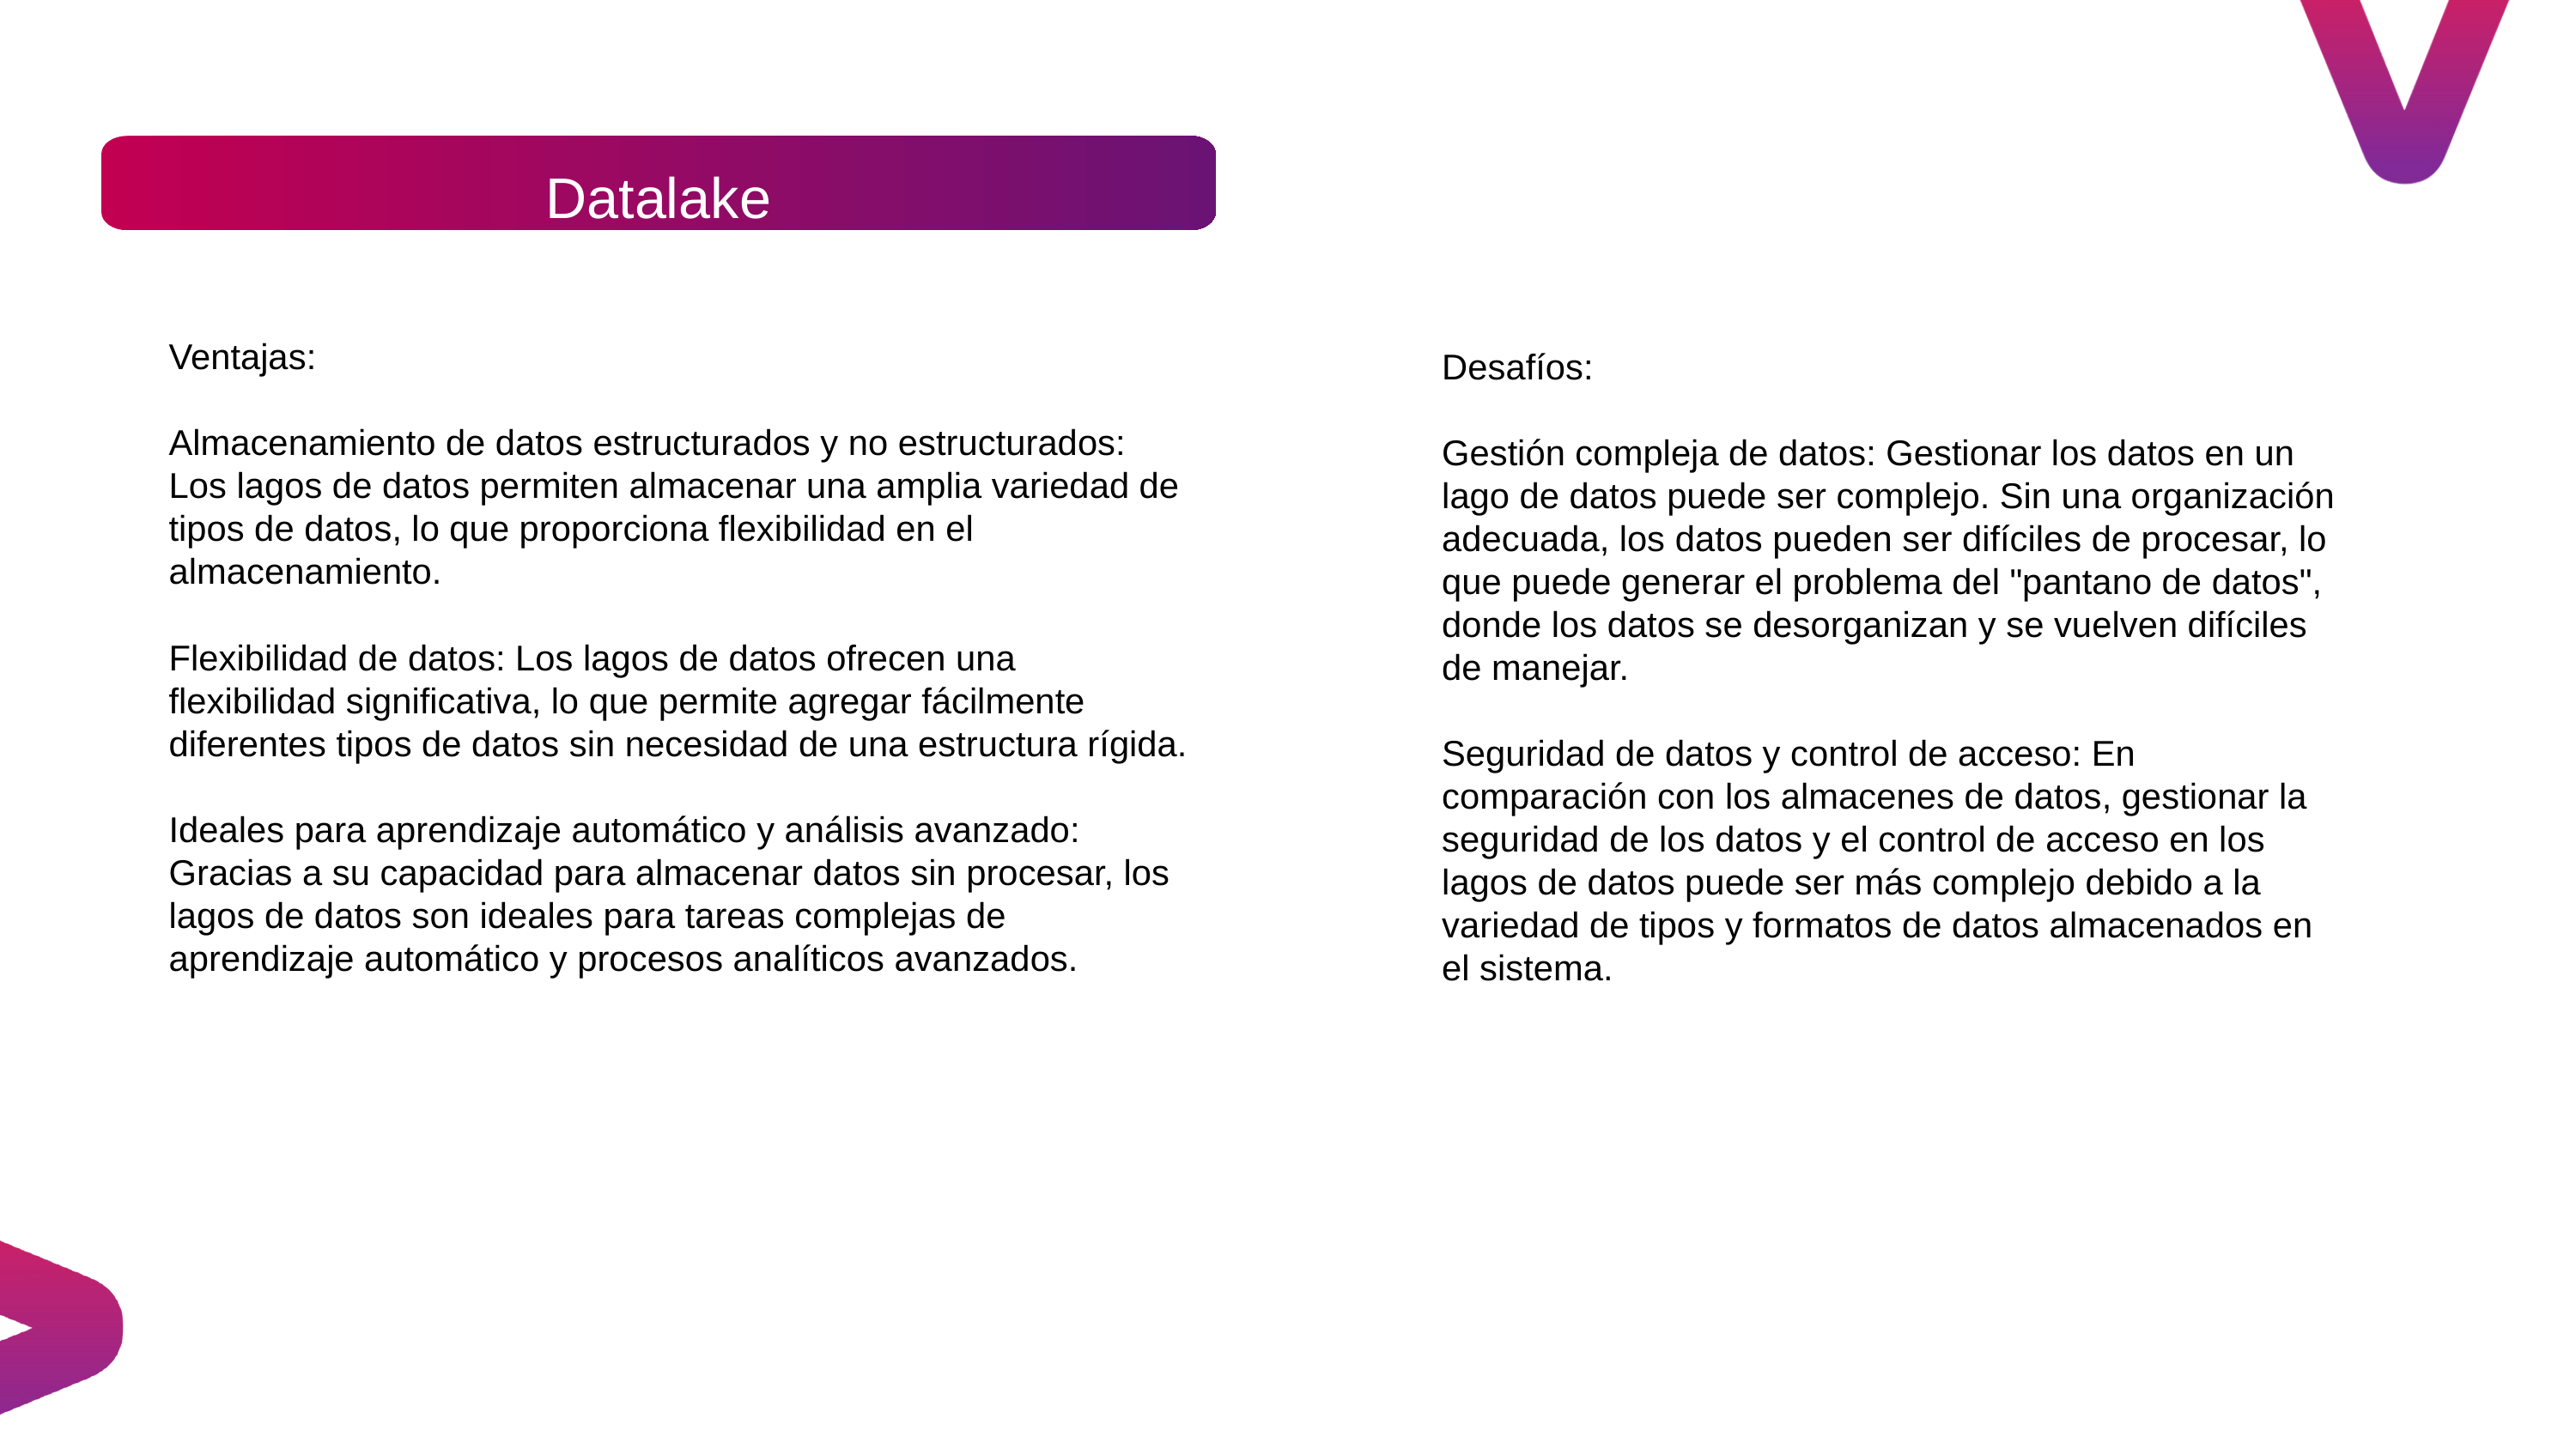

Datalake

Ventajas:

Almacenamiento de datos estructurados y no estructurados: Los lagos de datos permiten almacenar una amplia variedad de tipos de datos, lo que proporciona flexibilidad en el almacenamiento.

Flexibilidad de datos: Los lagos de datos ofrecen una flexibilidad significativa, lo que permite agregar fácilmente diferentes tipos de datos sin necesidad de una estructura rígida.

Ideales para aprendizaje automático y análisis avanzado: Gracias a su capacidad para almacenar datos sin procesar, los lagos de datos son ideales para tareas complejas de aprendizaje automático y procesos analíticos avanzados.

Desafíos:

Gestión compleja de datos: Gestionar los datos en un lago de datos puede ser complejo. Sin una organización adecuada, los datos pueden ser difíciles de procesar, lo que puede generar el problema del "pantano de datos", donde los datos se desorganizan y se vuelven difíciles de manejar.

Seguridad de datos y control de acceso: En comparación con los almacenes de datos, gestionar la seguridad de los datos y el control de acceso en los lagos de datos puede ser más complejo debido a la variedad de tipos y formatos de datos almacenados en el sistema.